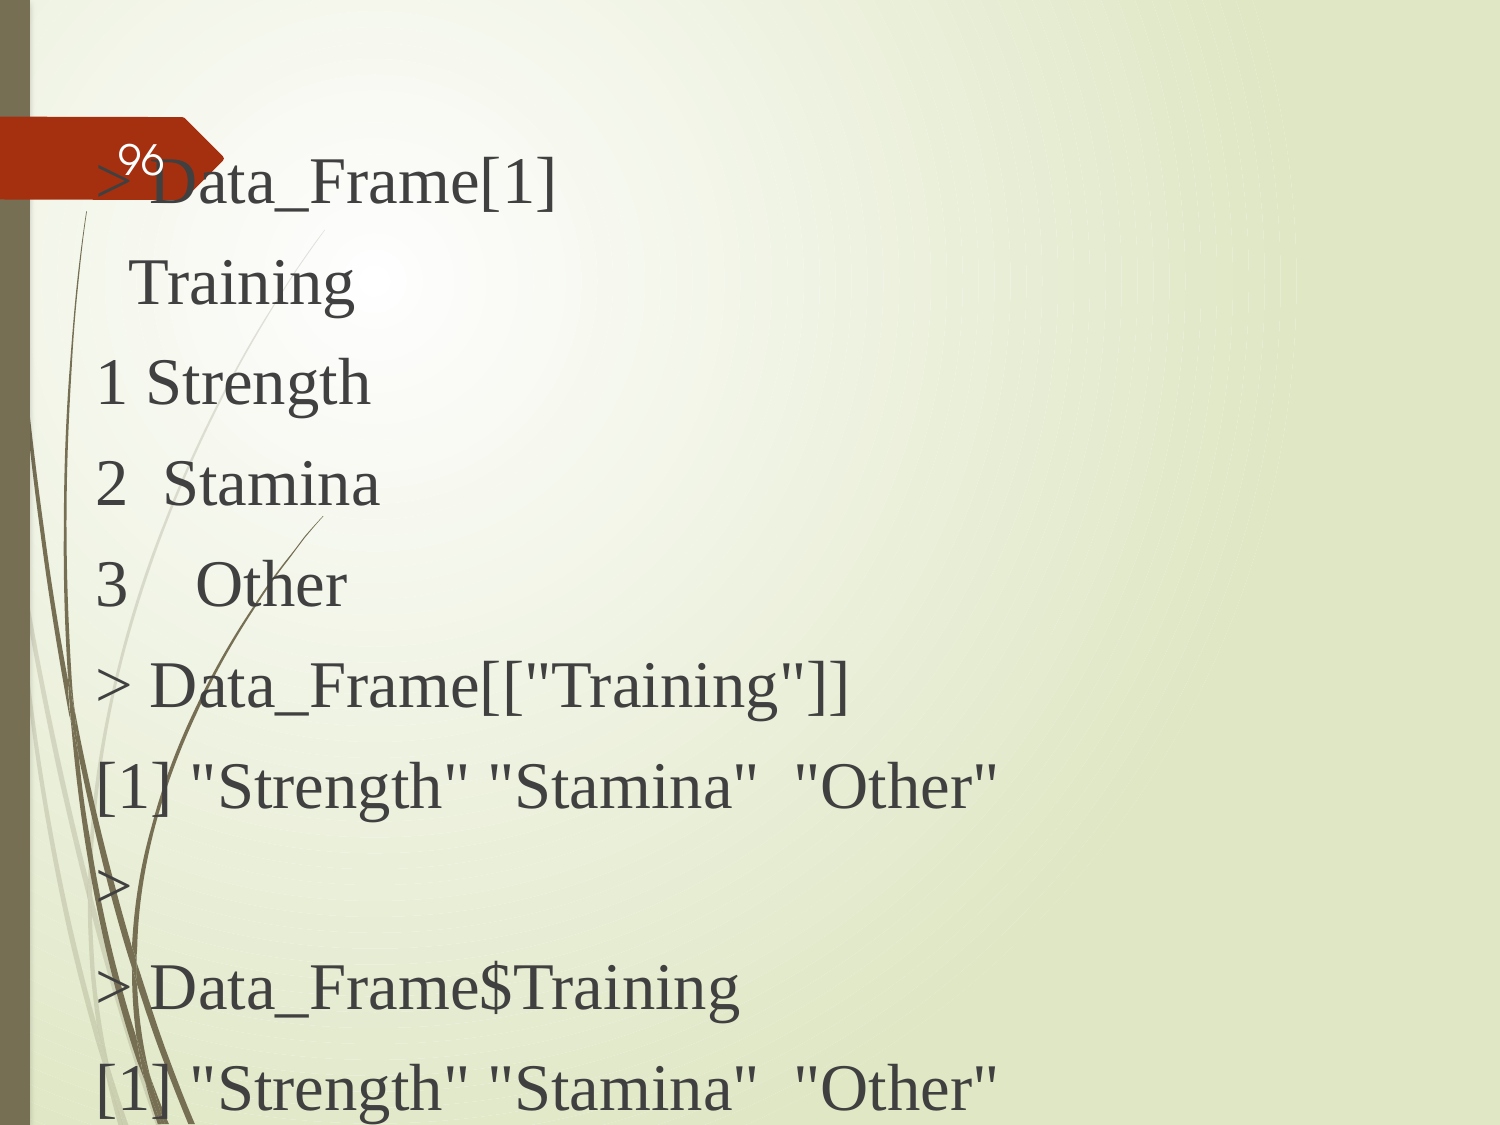

#
> Data_Frame[1]
  Training
1 Strength
2  Stamina
3    Other
> Data_Frame[["Training"]]
[1] "Strength" "Stamina"  "Other"
>
> Data_Frame$Training
[1] "Strength" "Stamina"  "Other"
96